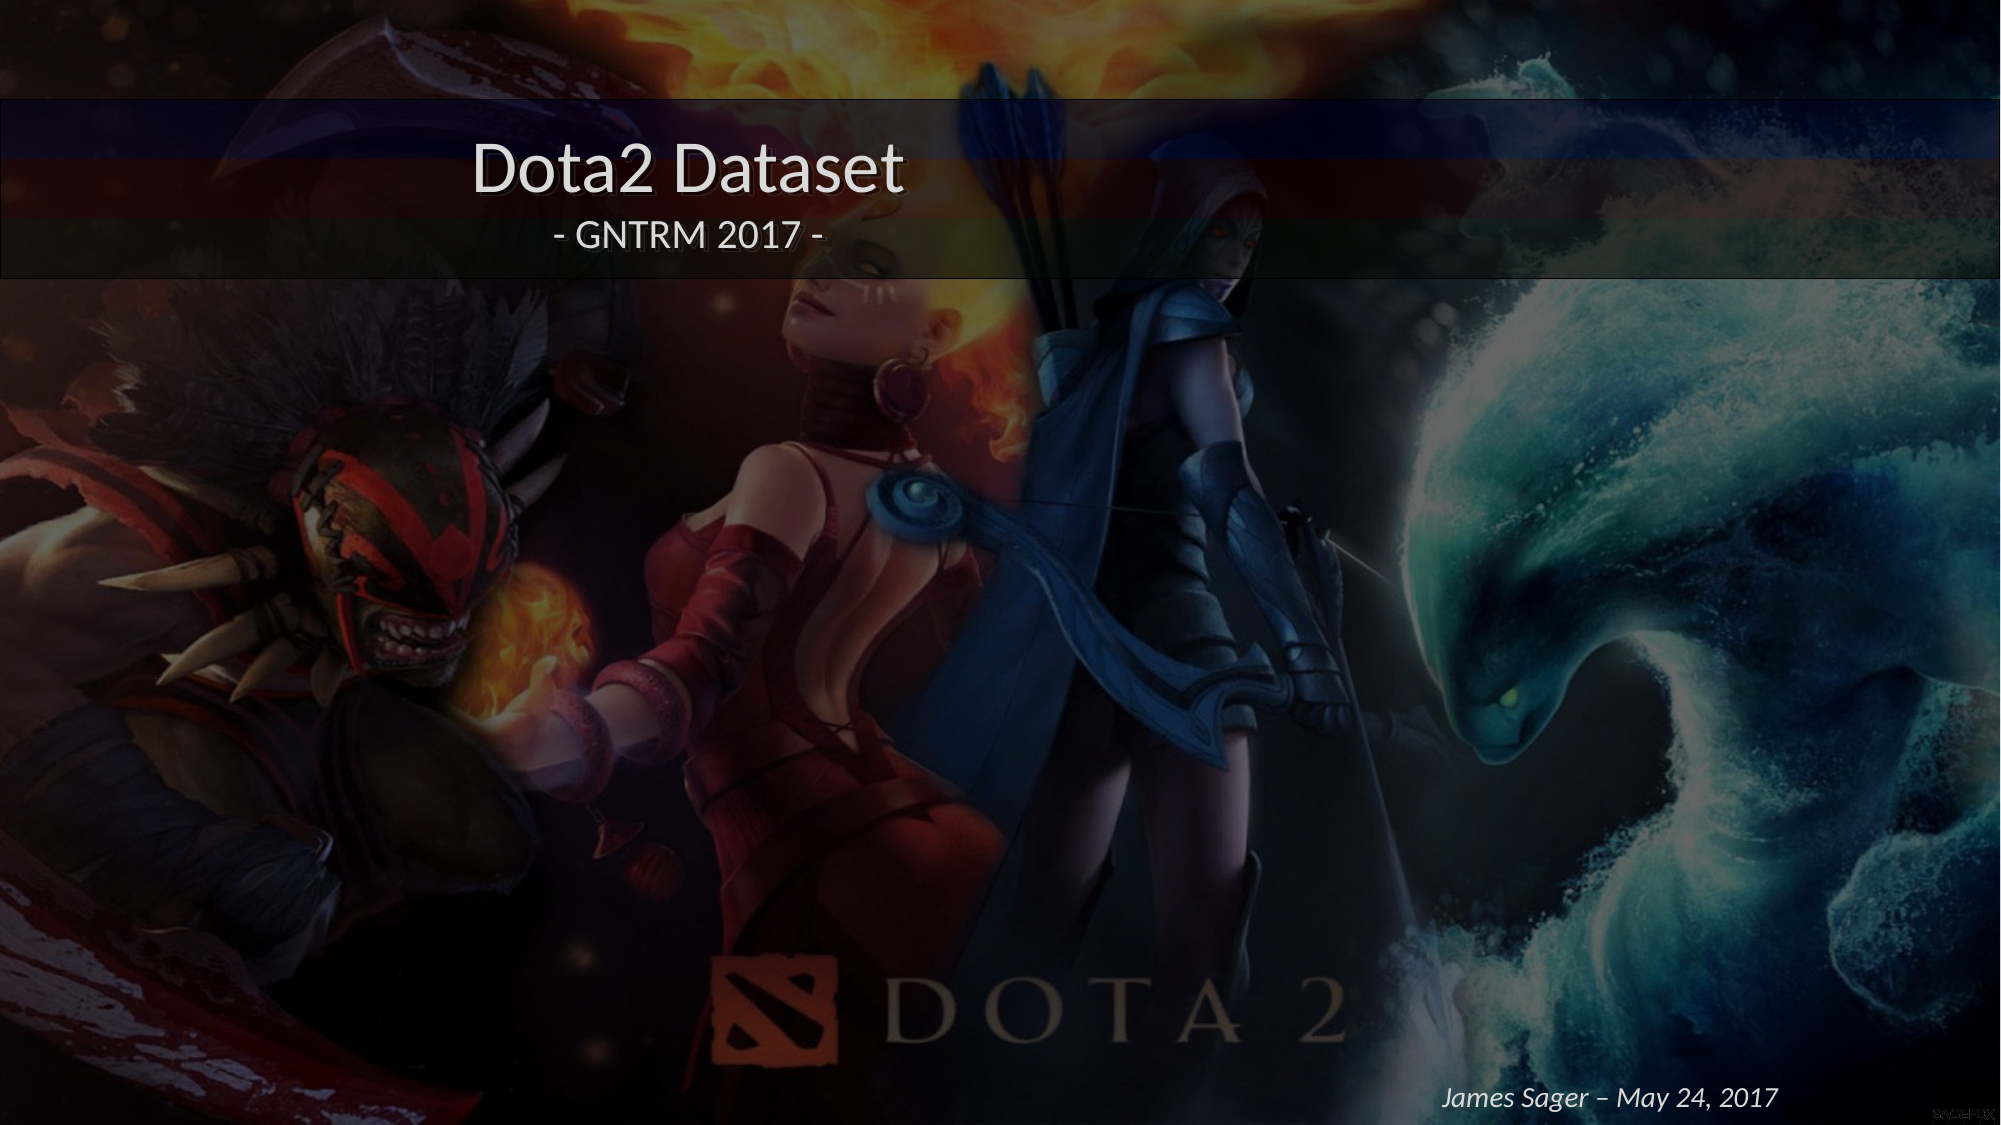

Dota2 Dataset
- GNTRM 2017 -

James Sager – May 24, 2017